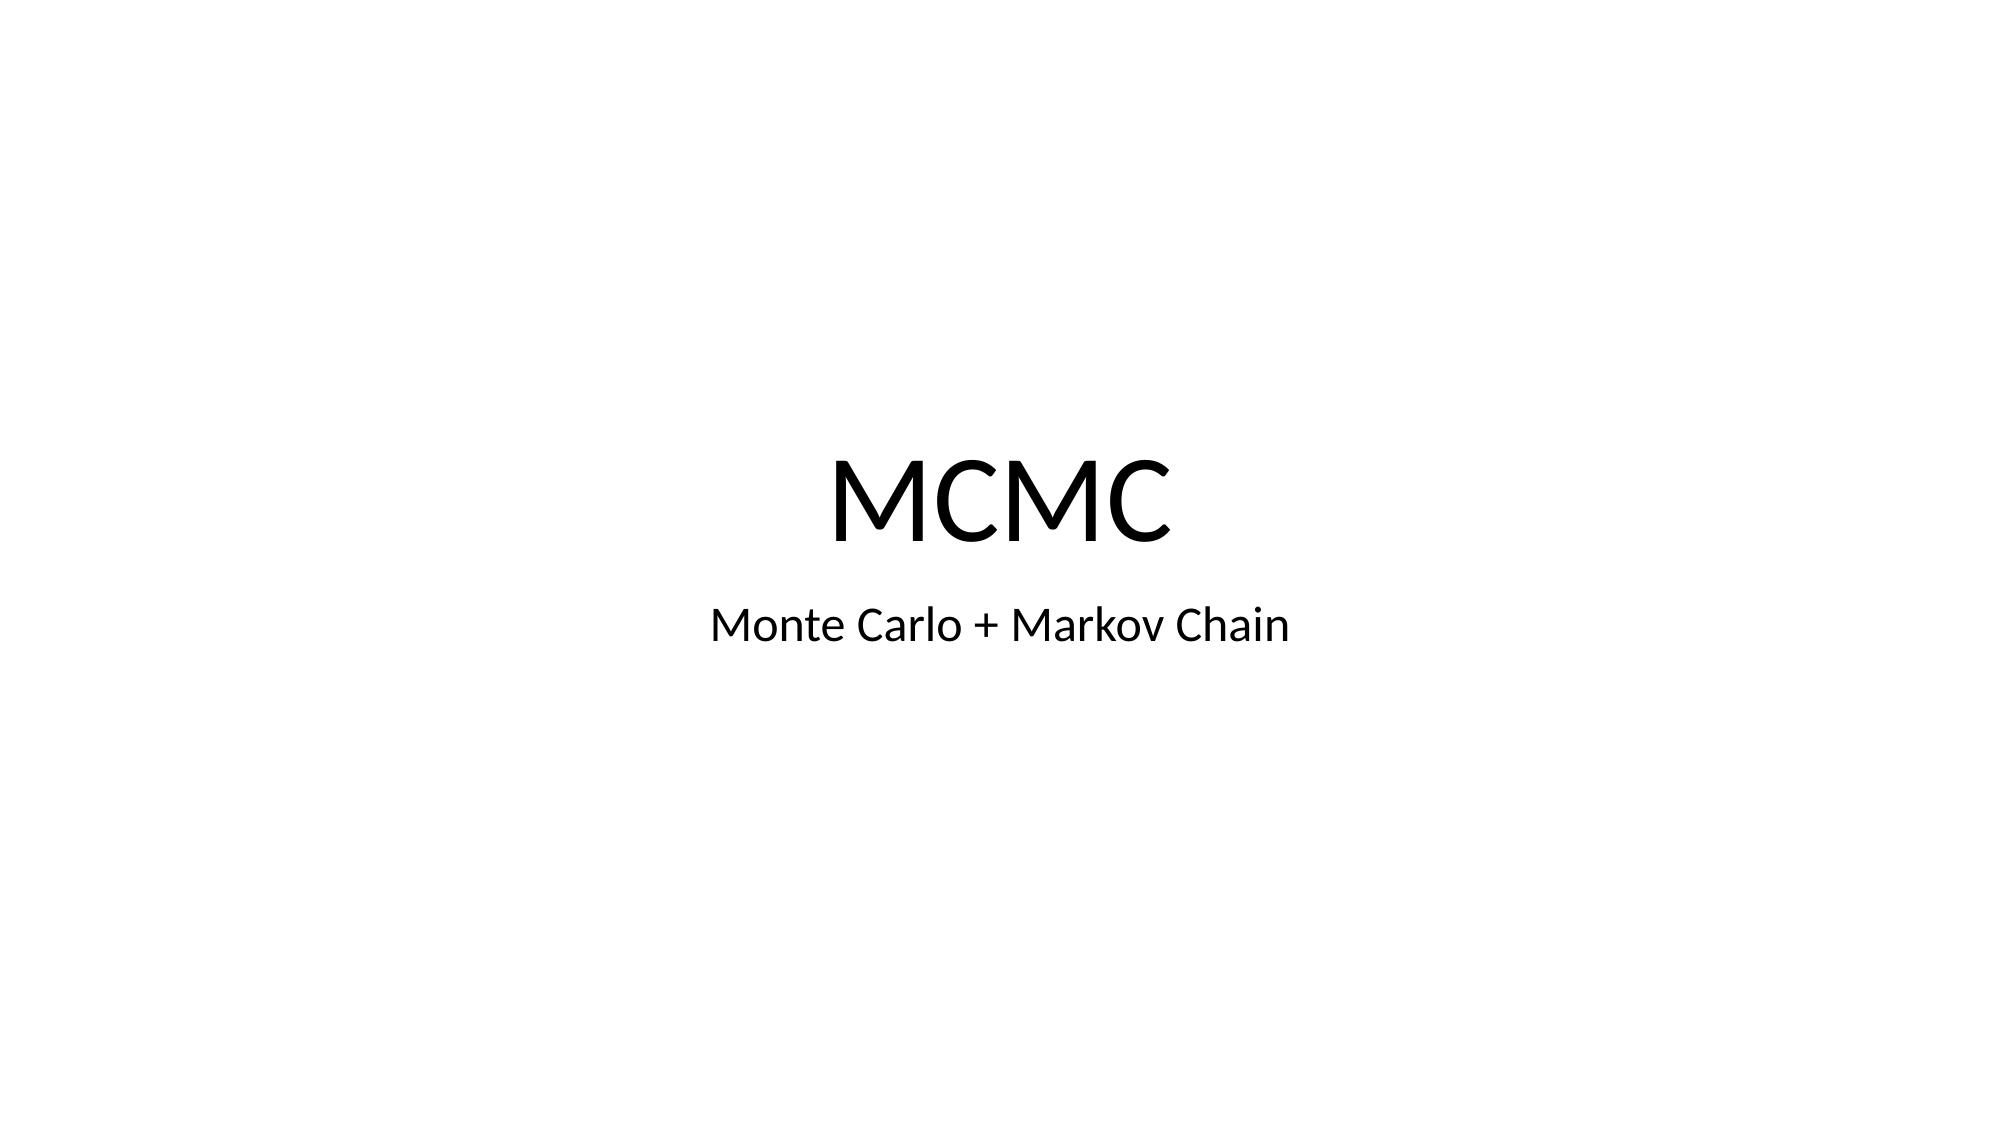

# MCMC
Monte Carlo + Markov Chain